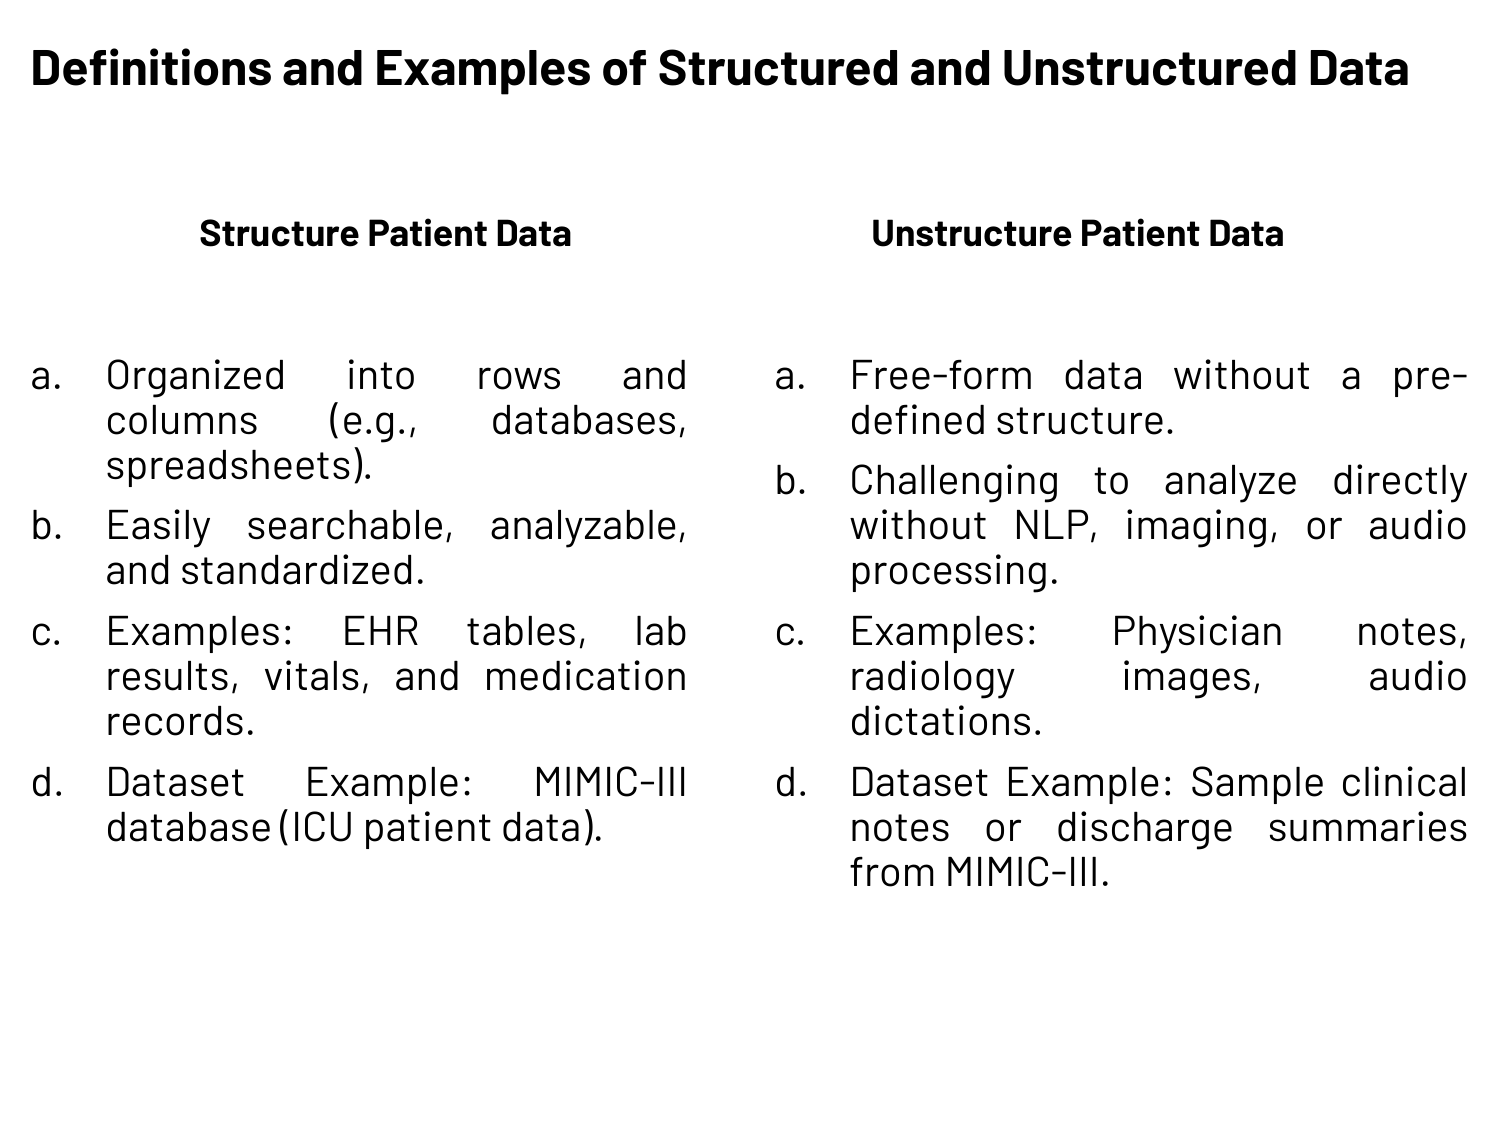

# Definitions and Examples of Structured and Unstructured Data
Structure Patient Data

Unstructure Patient Data

Organized into rows and columns (e.g., databases, spreadsheets).
Easily searchable, analyzable, and standardized.
Examples: EHR tables, lab results, vitals, and medication records.
Dataset Example: MIMIC-III database (ICU patient data).

Free-form data without a pre-defined structure.
Challenging to analyze directly without NLP, imaging, or audio processing.
Examples: Physician notes, radiology images, audio dictations.
Dataset Example: Sample clinical notes or discharge summaries from MIMIC-III.